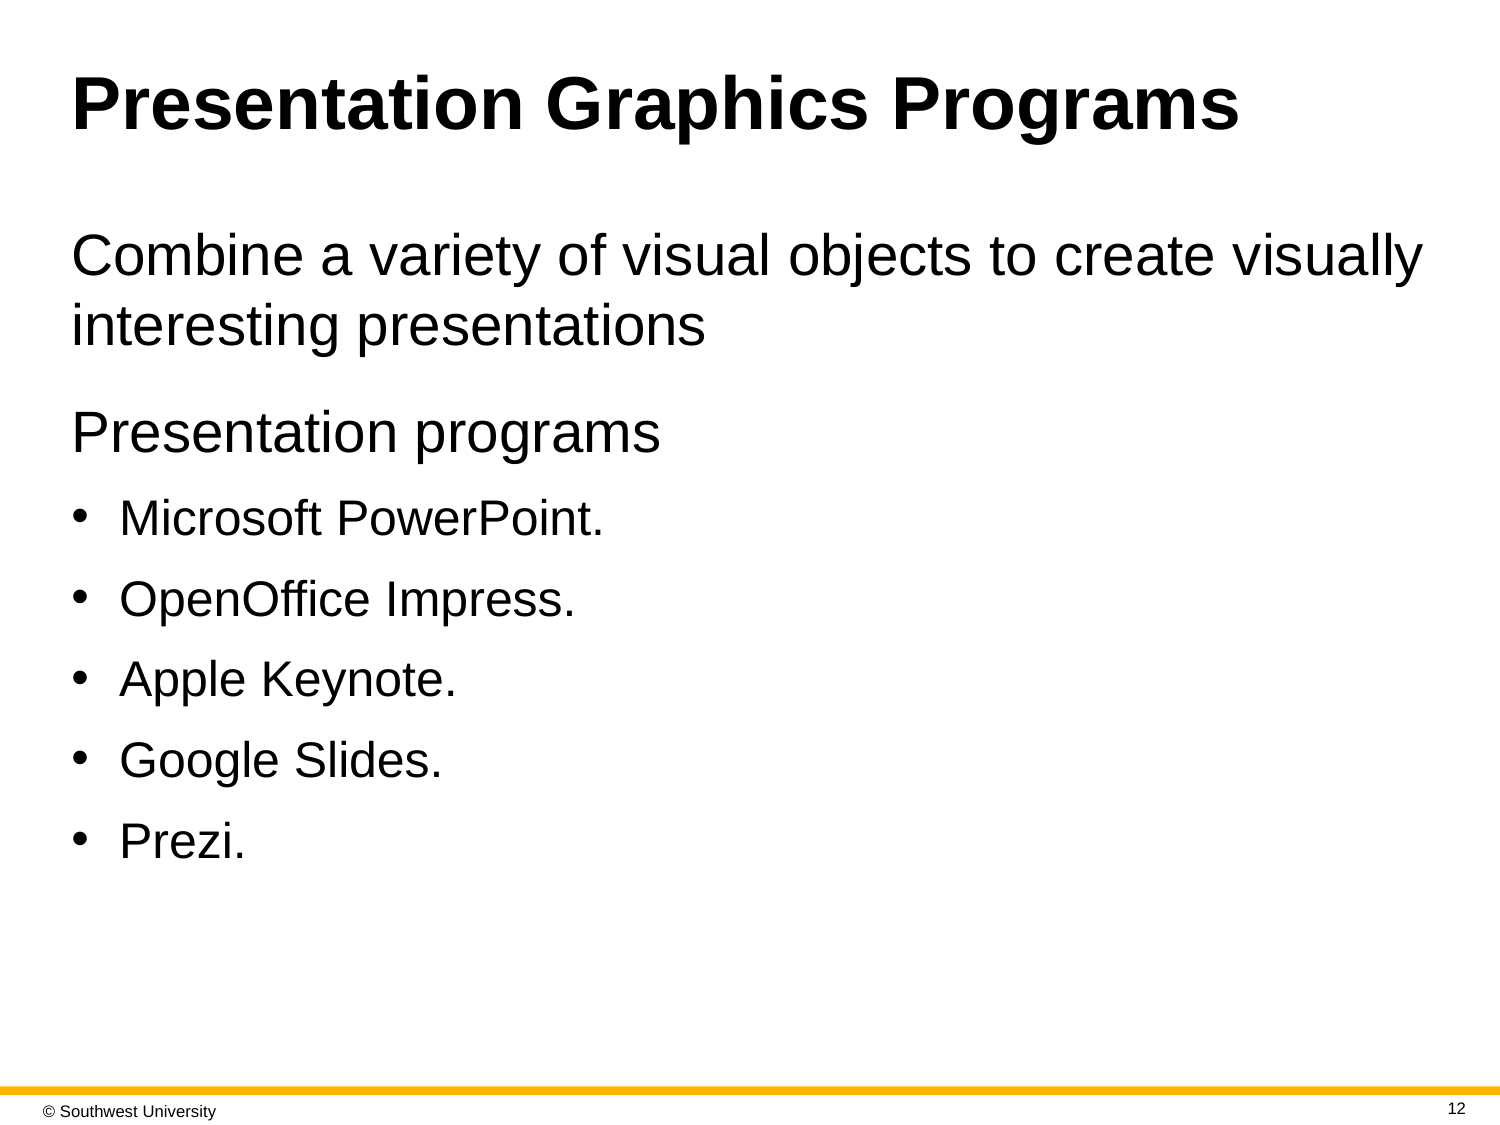

# Presentation Graphics Programs
Combine a variety of visual objects to create visually interesting presentations
Presentation programs
Microsoft PowerPoint.
OpenOffice Impress.
Apple Keynote.
Google Slides.
Prezi.
12